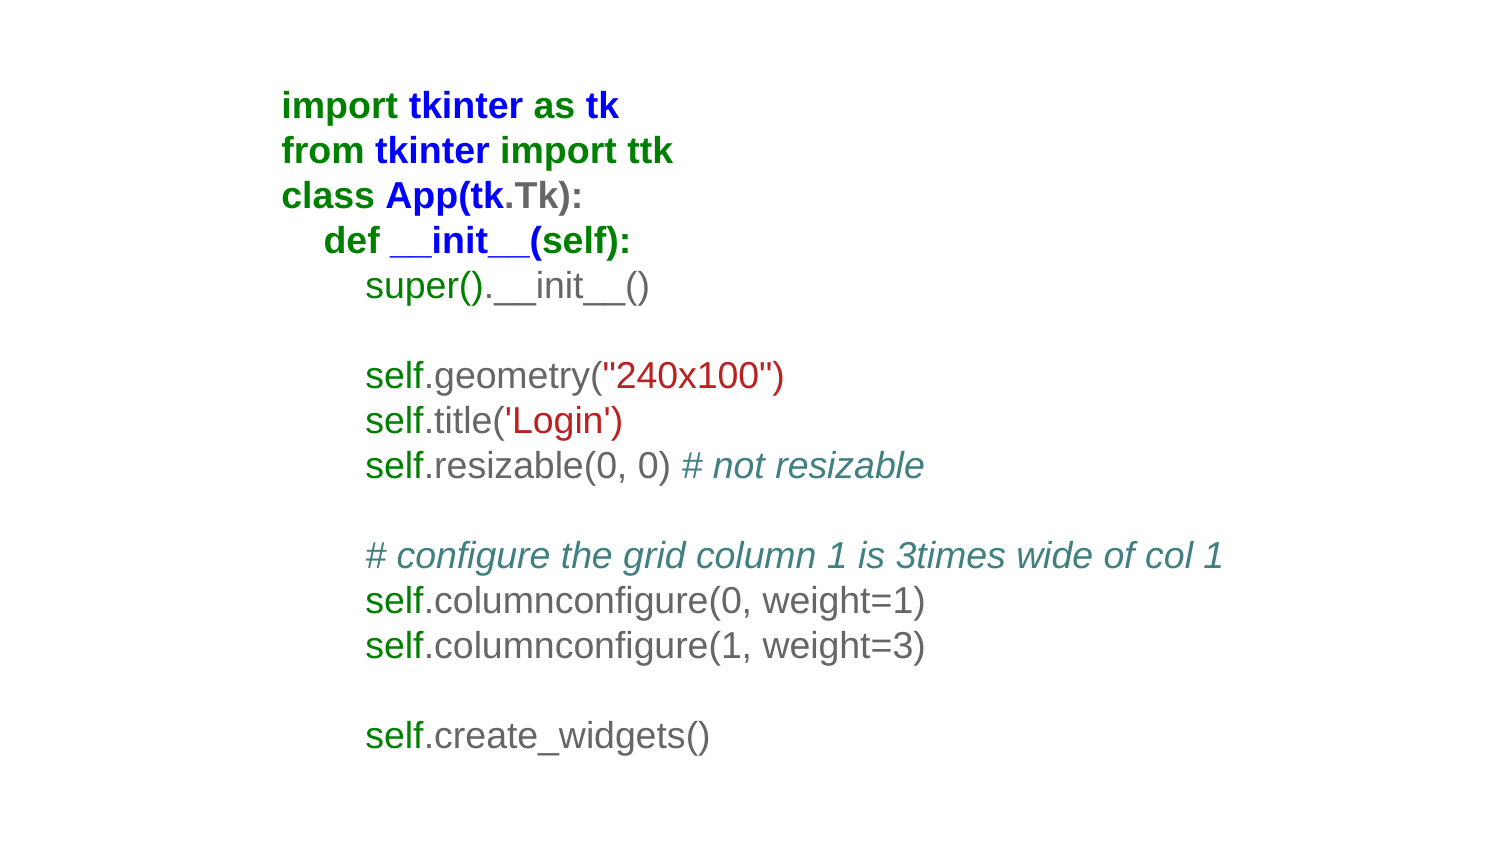

import tkinter as tk
from tkinter import ttk
class App(tk.Tk):
    def __init__(self):
        super().__init__()

        self.geometry("240x100")
        self.title('Login')
        self.resizable(0, 0) # not resizable

        # configure the grid column 1 is 3times wide of col 1
        self.columnconfigure(0, weight=1)
        self.columnconfigure(1, weight=3)

        self.create_widgets()